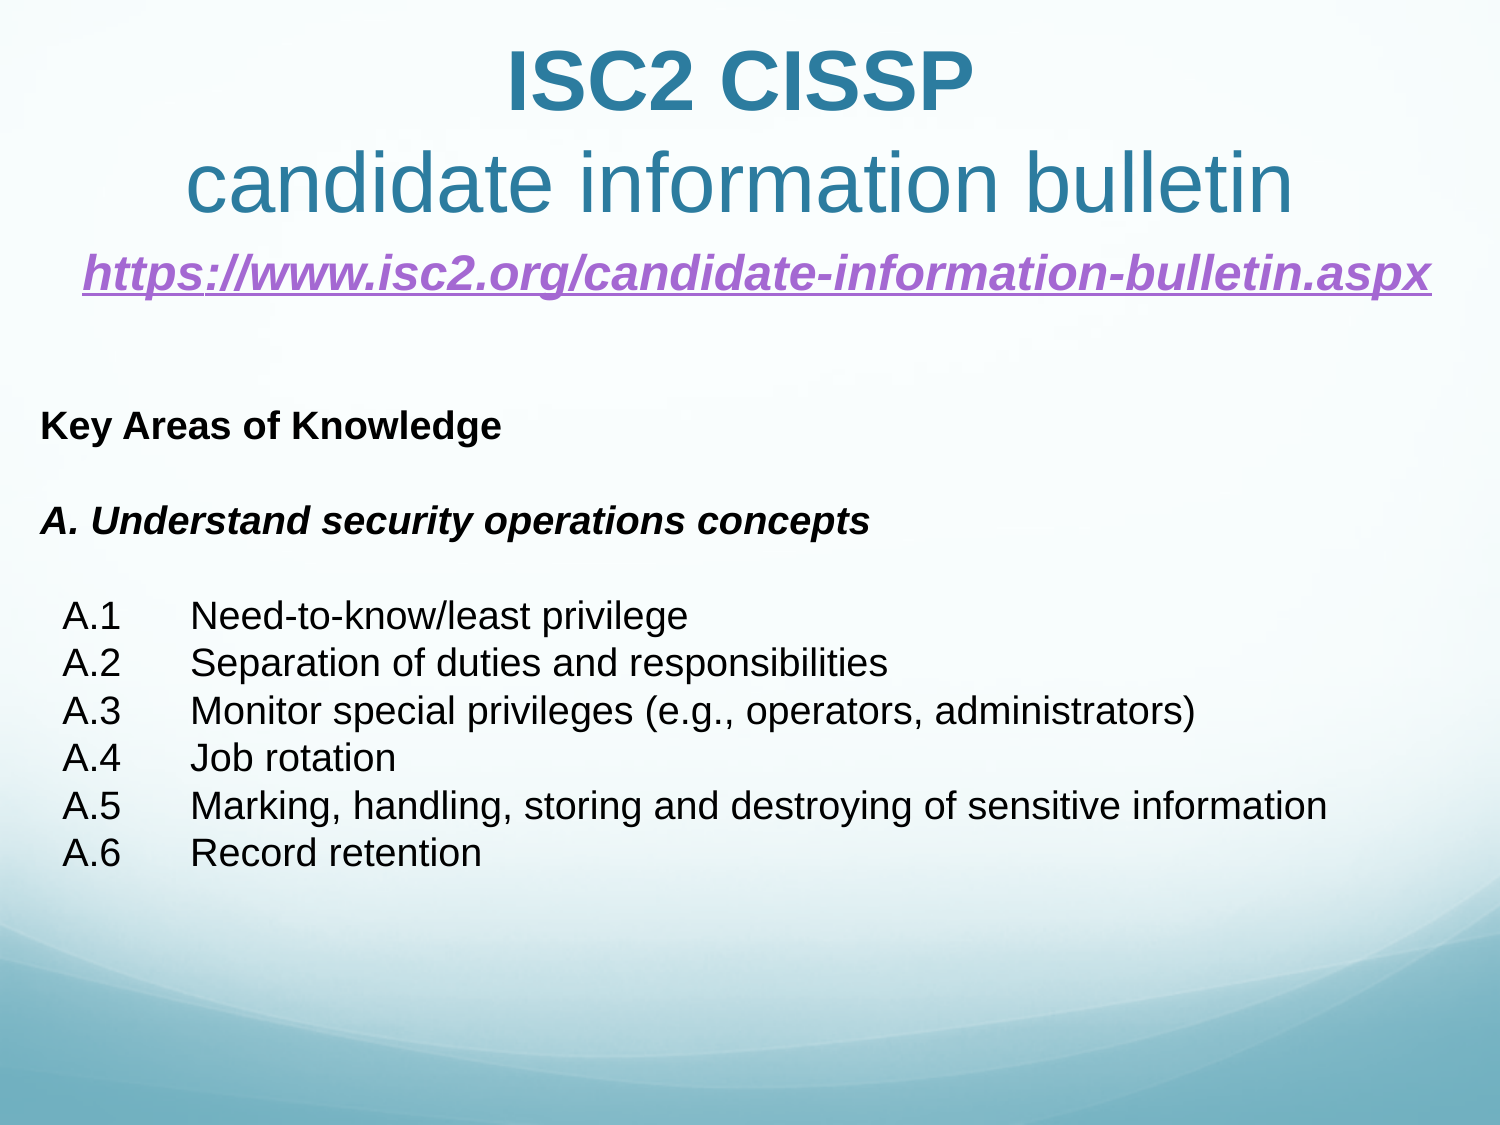

# ISC2 CISSP candidate information bulletin

https://www.isc2.org/candidate-information-bulletin.aspx
Key Areas of Knowledge

A. Understand security operations concepts

  A.1	Need-to-know/least privilege
  A.2	Separation of duties and responsibilities
  A.3	Monitor special privileges (e.g., operators, administrators)
  A.4	Job rotation
  A.5	Marking, handling, storing and destroying of sensitive information
  A.6	Record retention